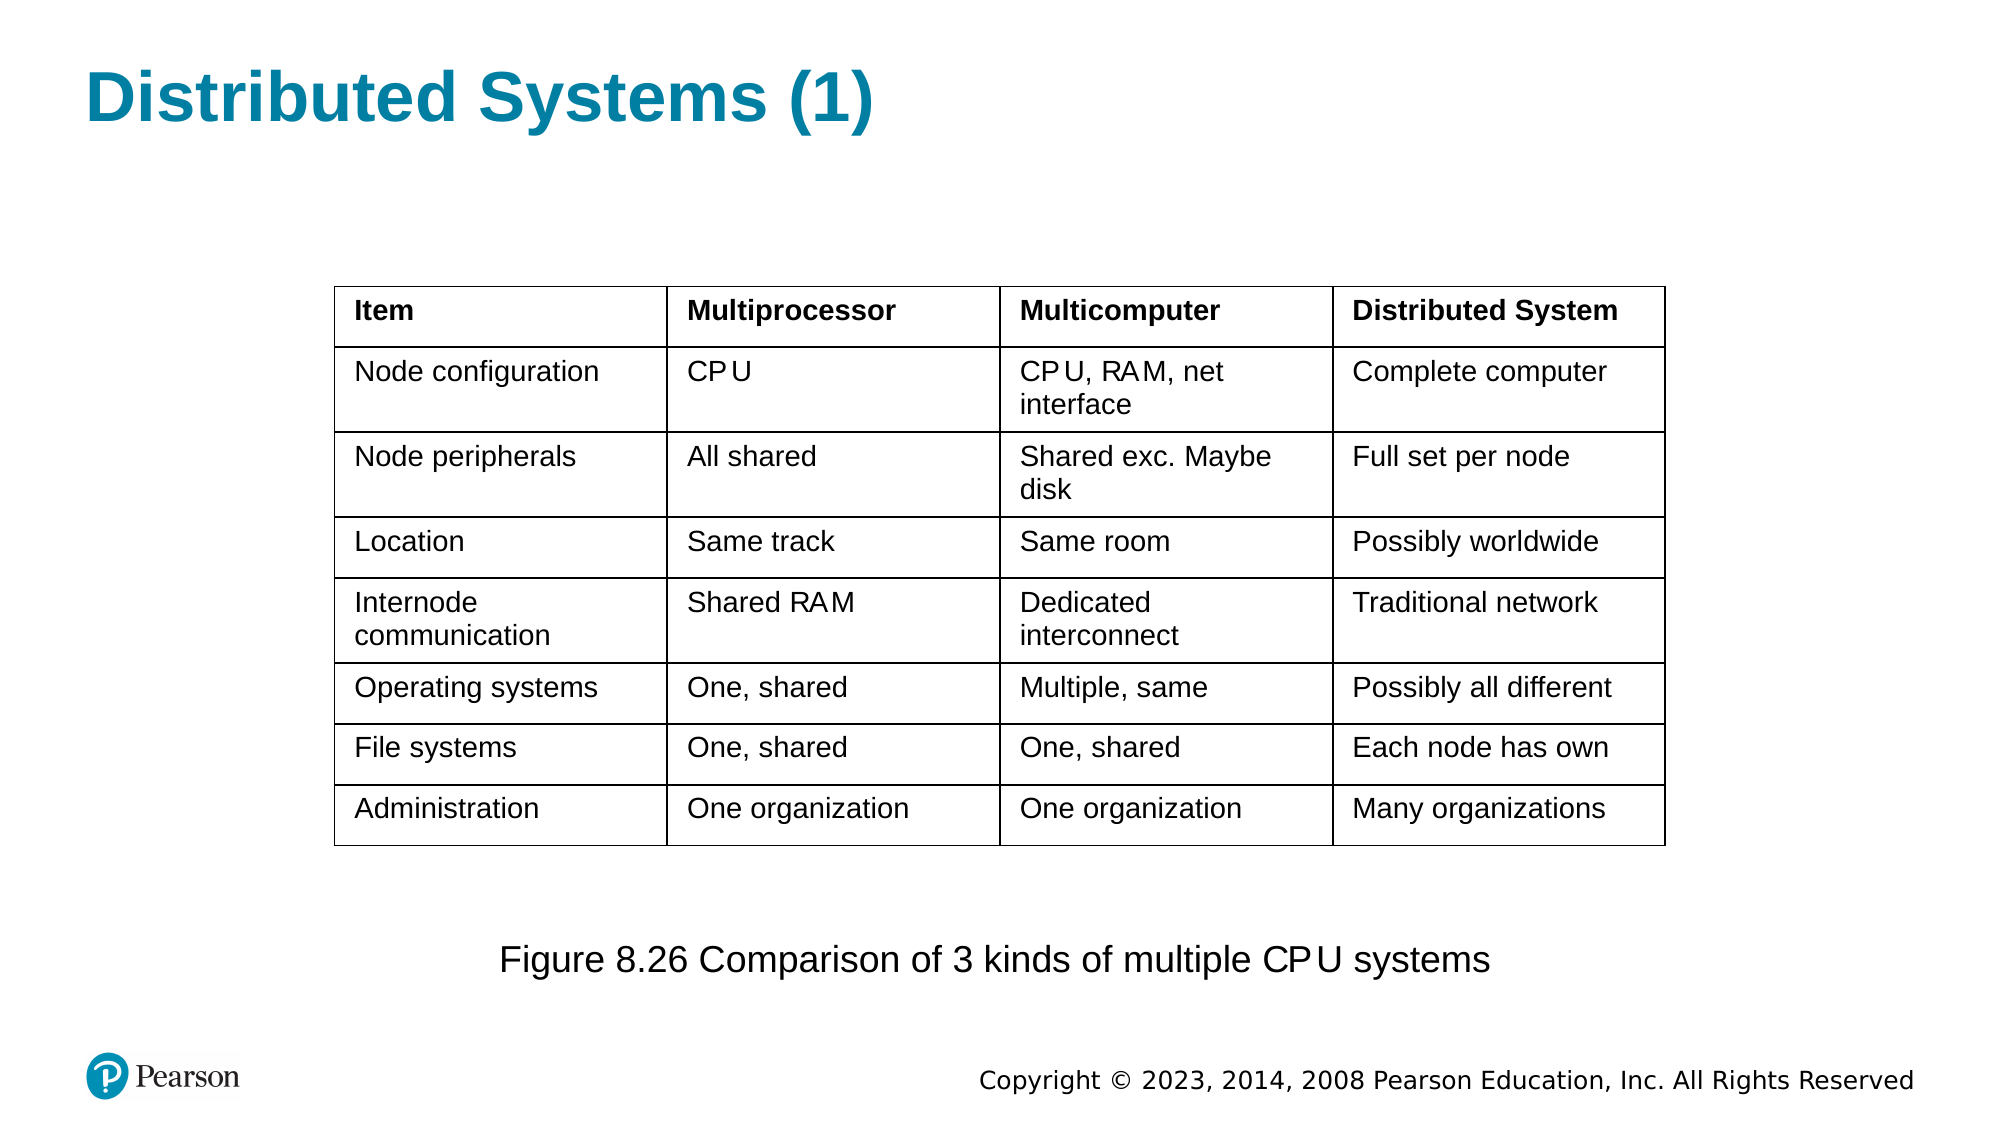

# Distributed Systems (1)
| Item | Multiprocessor | Multicomputer | Distributed System |
| --- | --- | --- | --- |
| Node configuration | C P U | C P U, R A M, net interface | Complete computer |
| Node peripherals | All shared | Shared exc. Maybe disk | Full set per node |
| Location | Same track | Same room | Possibly worldwide |
| Internode communication | Shared R A M | Dedicated interconnect | Traditional network |
| Operating systems | One, shared | Multiple, same | Possibly all different |
| File systems | One, shared | One, shared | Each node has own |
| Administration | One organization | One organization | Many organizations |
Figure 8.26 Comparison of 3 kinds of multiple C P U systems